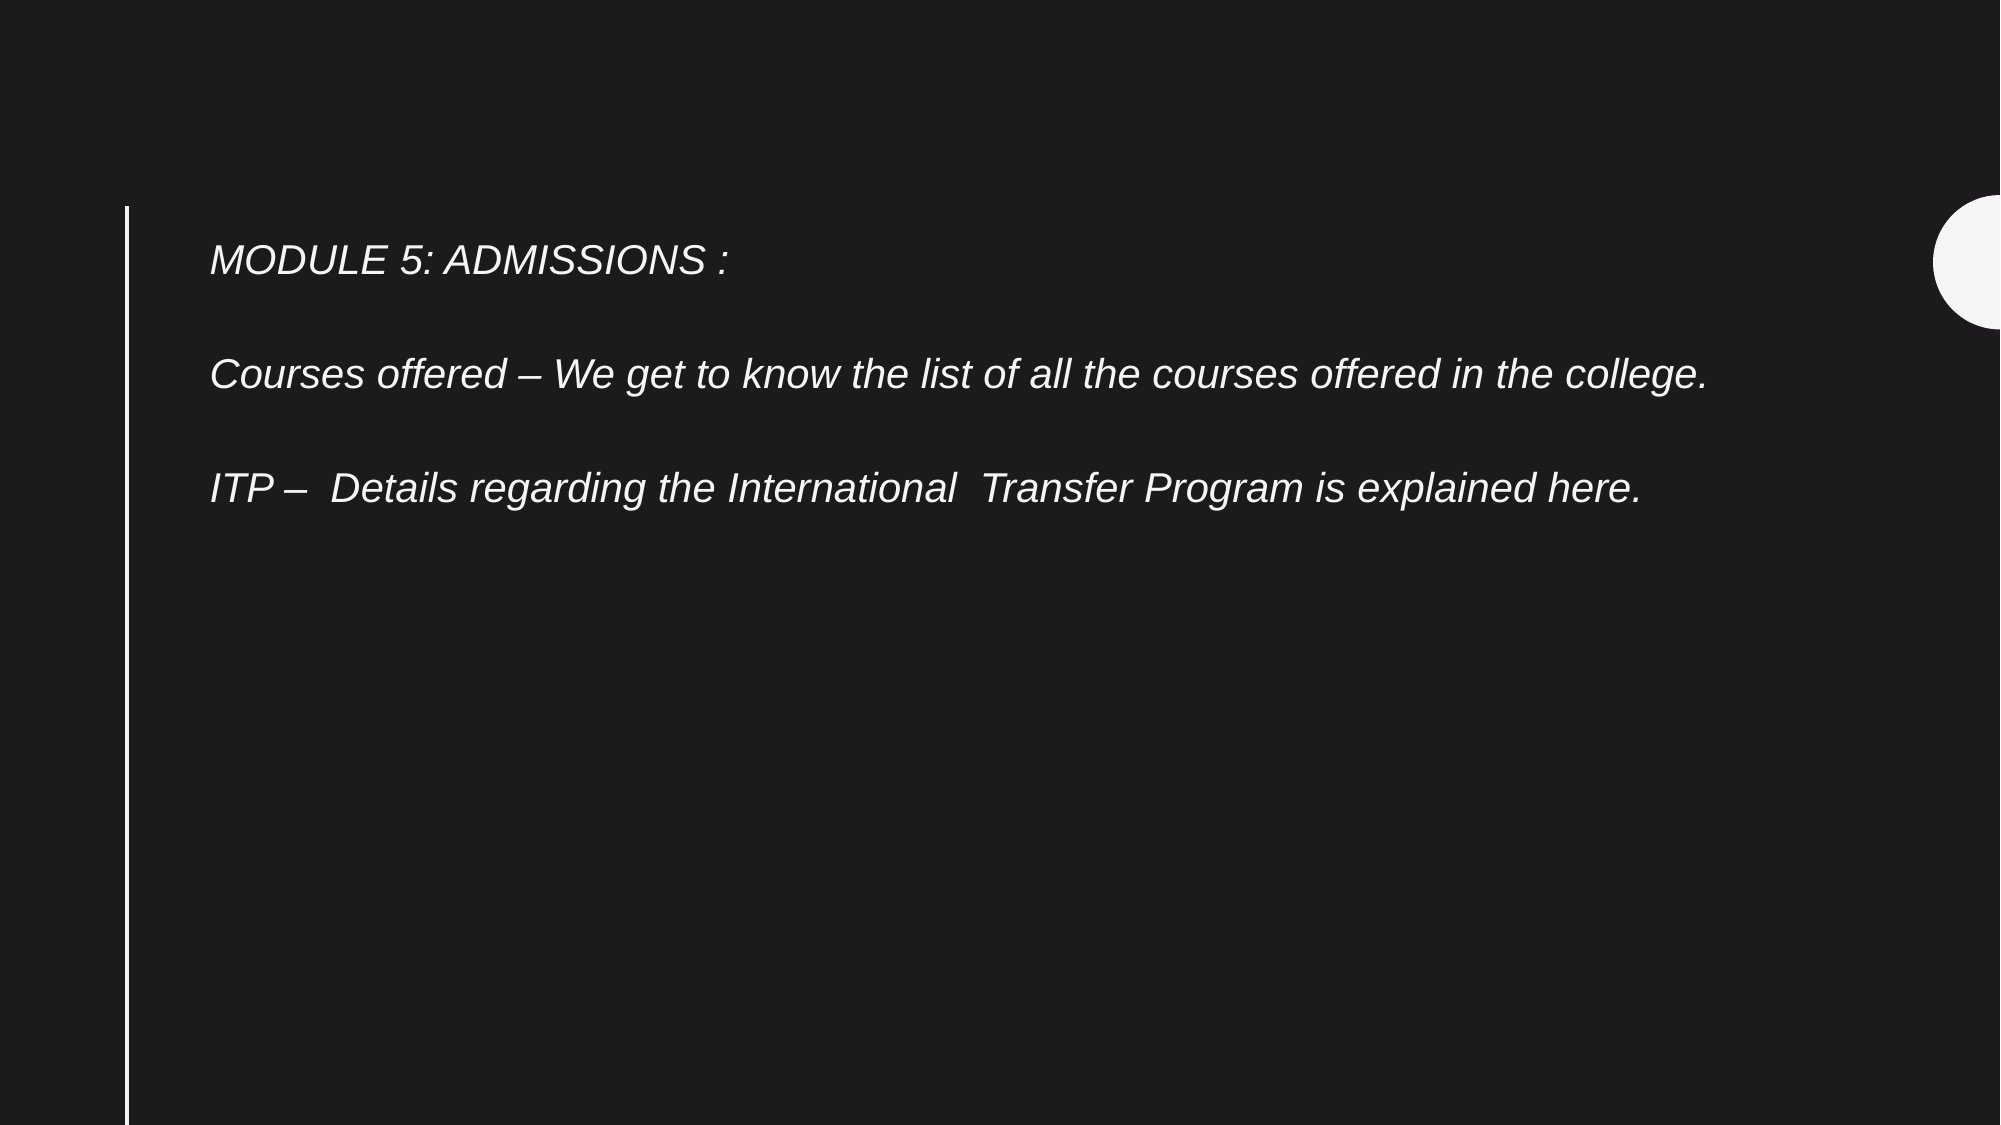

MODULE 5: ADMISSIONS :

Courses offered – We get to know the list of all the courses offered in the college.

ITP –  Details regarding the International  Transfer Program is explained here.